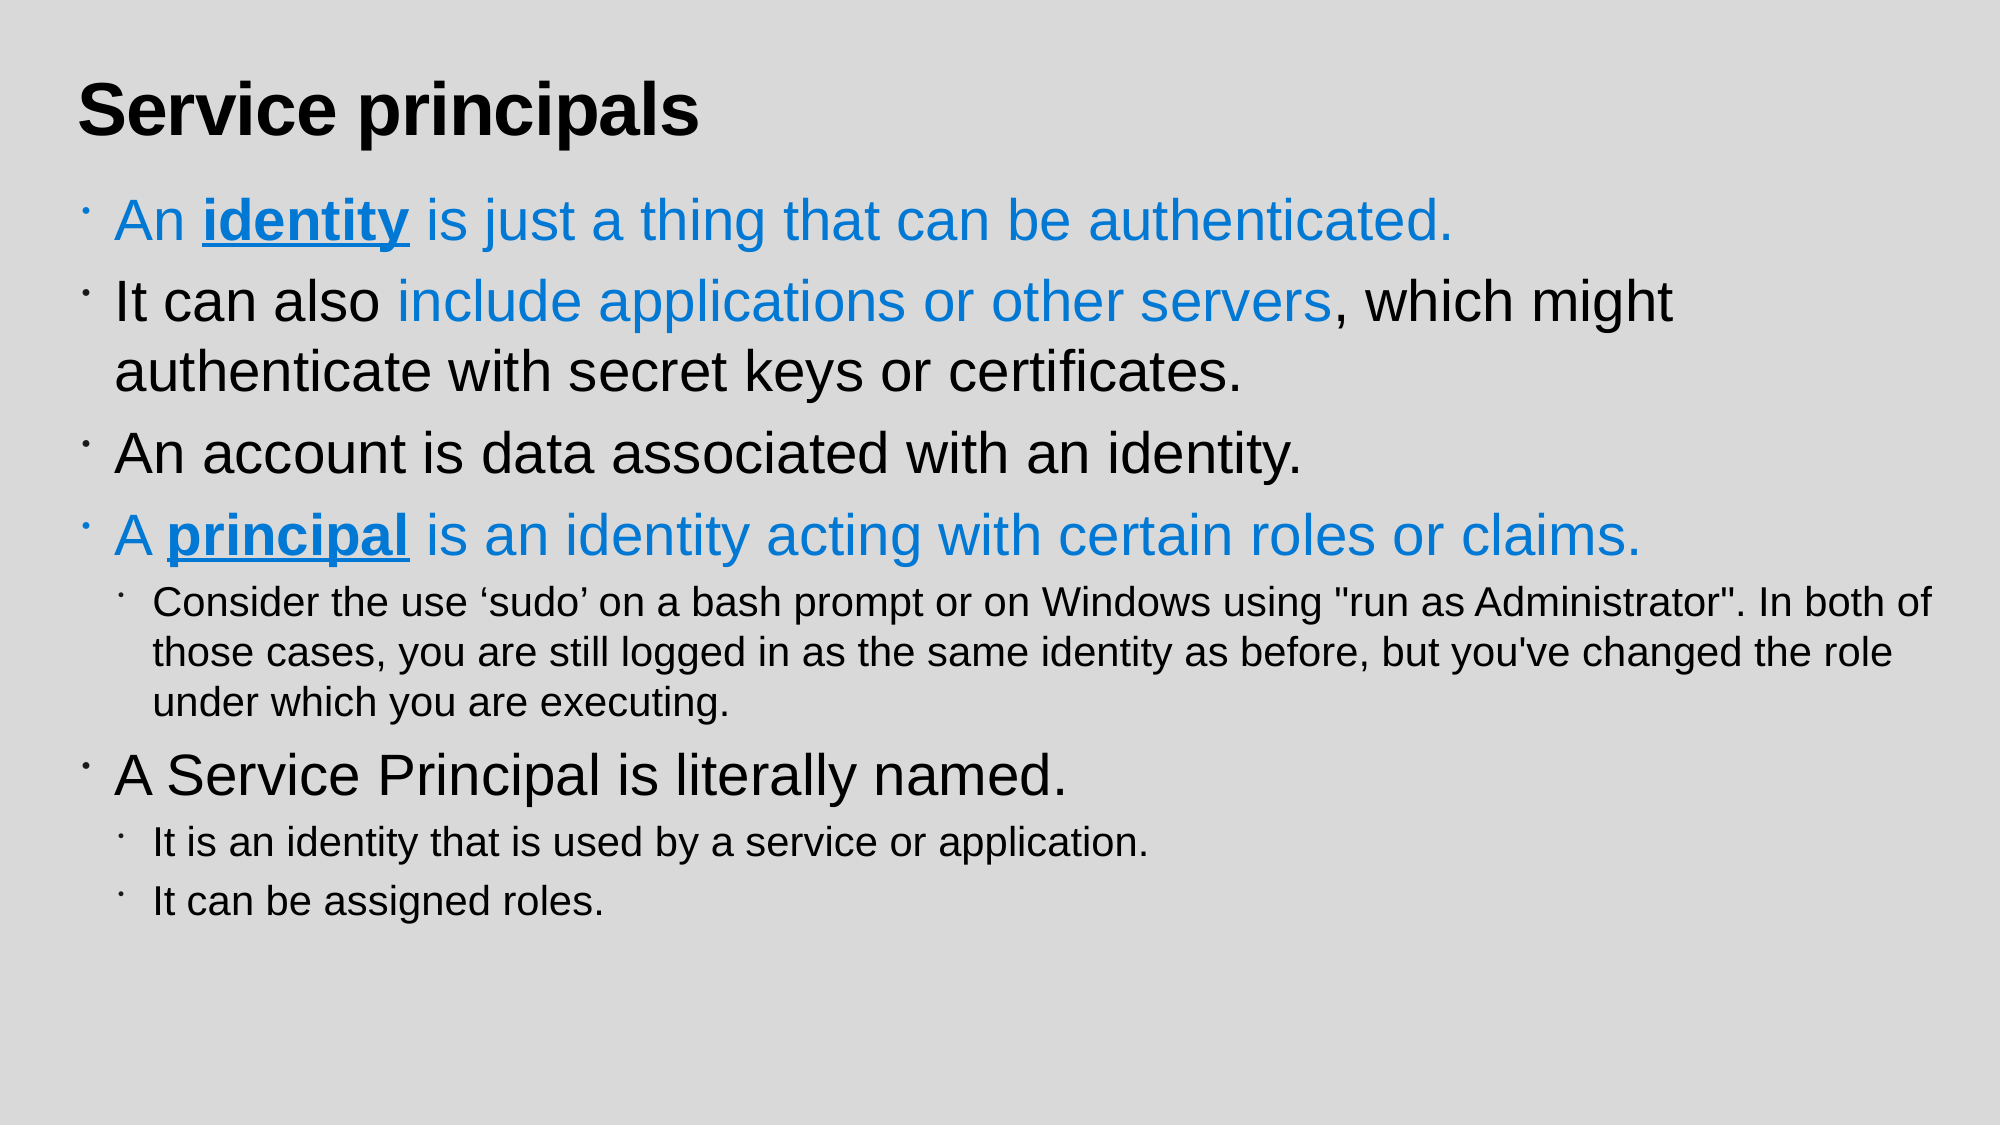

# Service principals
An identity is just a thing that can be authenticated.
It can also include applications or other servers, which might authenticate with secret keys or certificates.
An account is data associated with an identity.
A principal is an identity acting with certain roles or claims.
Consider the use ‘sudo’ on a bash prompt or on Windows using "run as Administrator". In both of those cases, you are still logged in as the same identity as before, but you've changed the role under which you are executing.
A Service Principal is literally named.
It is an identity that is used by a service or application.
It can be assigned roles.